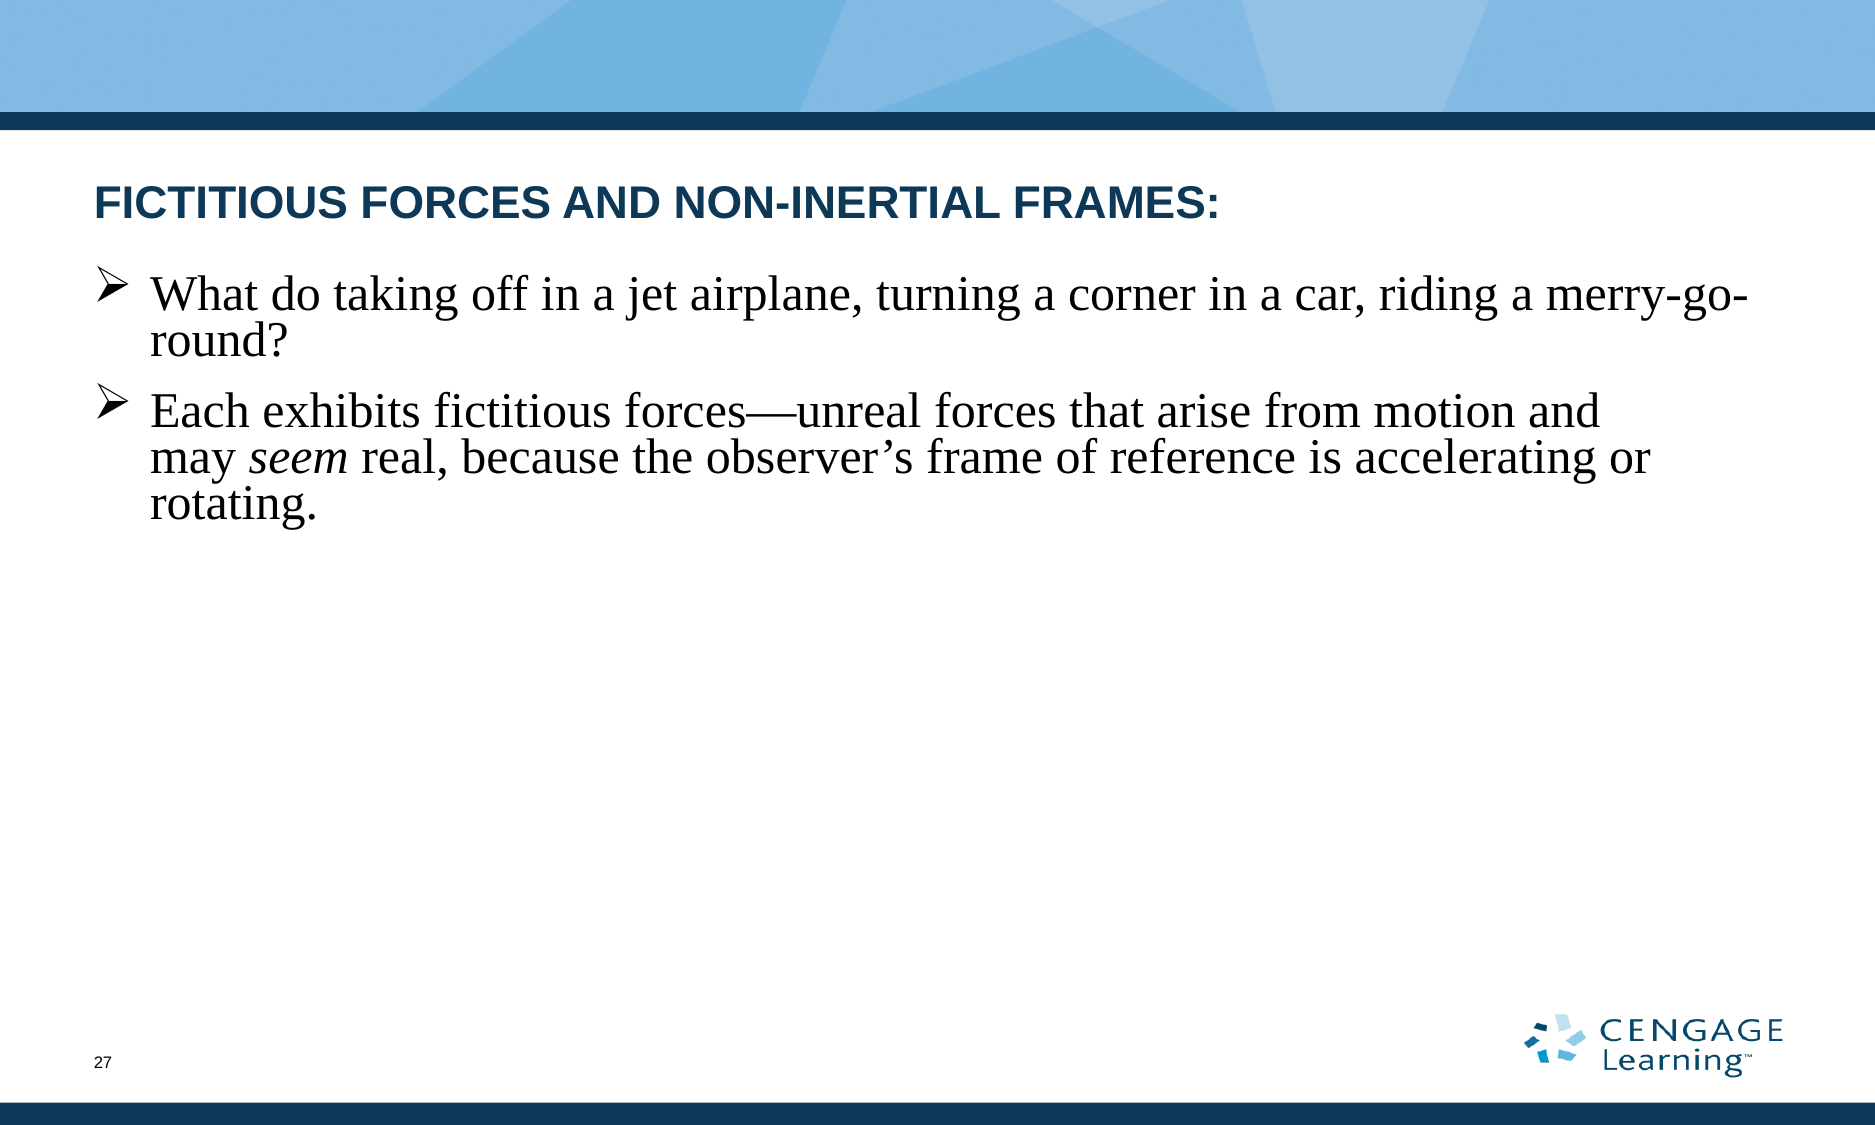

# FICTITIOUS FORCES AND NON-INERTIAL FRAMES:
What do taking off in a jet airplane, turning a corner in a car, riding a merry-go-round?
Each exhibits fictitious forces—unreal forces that arise from motion and may seem real, because the observer’s frame of reference is accelerating or rotating.
27